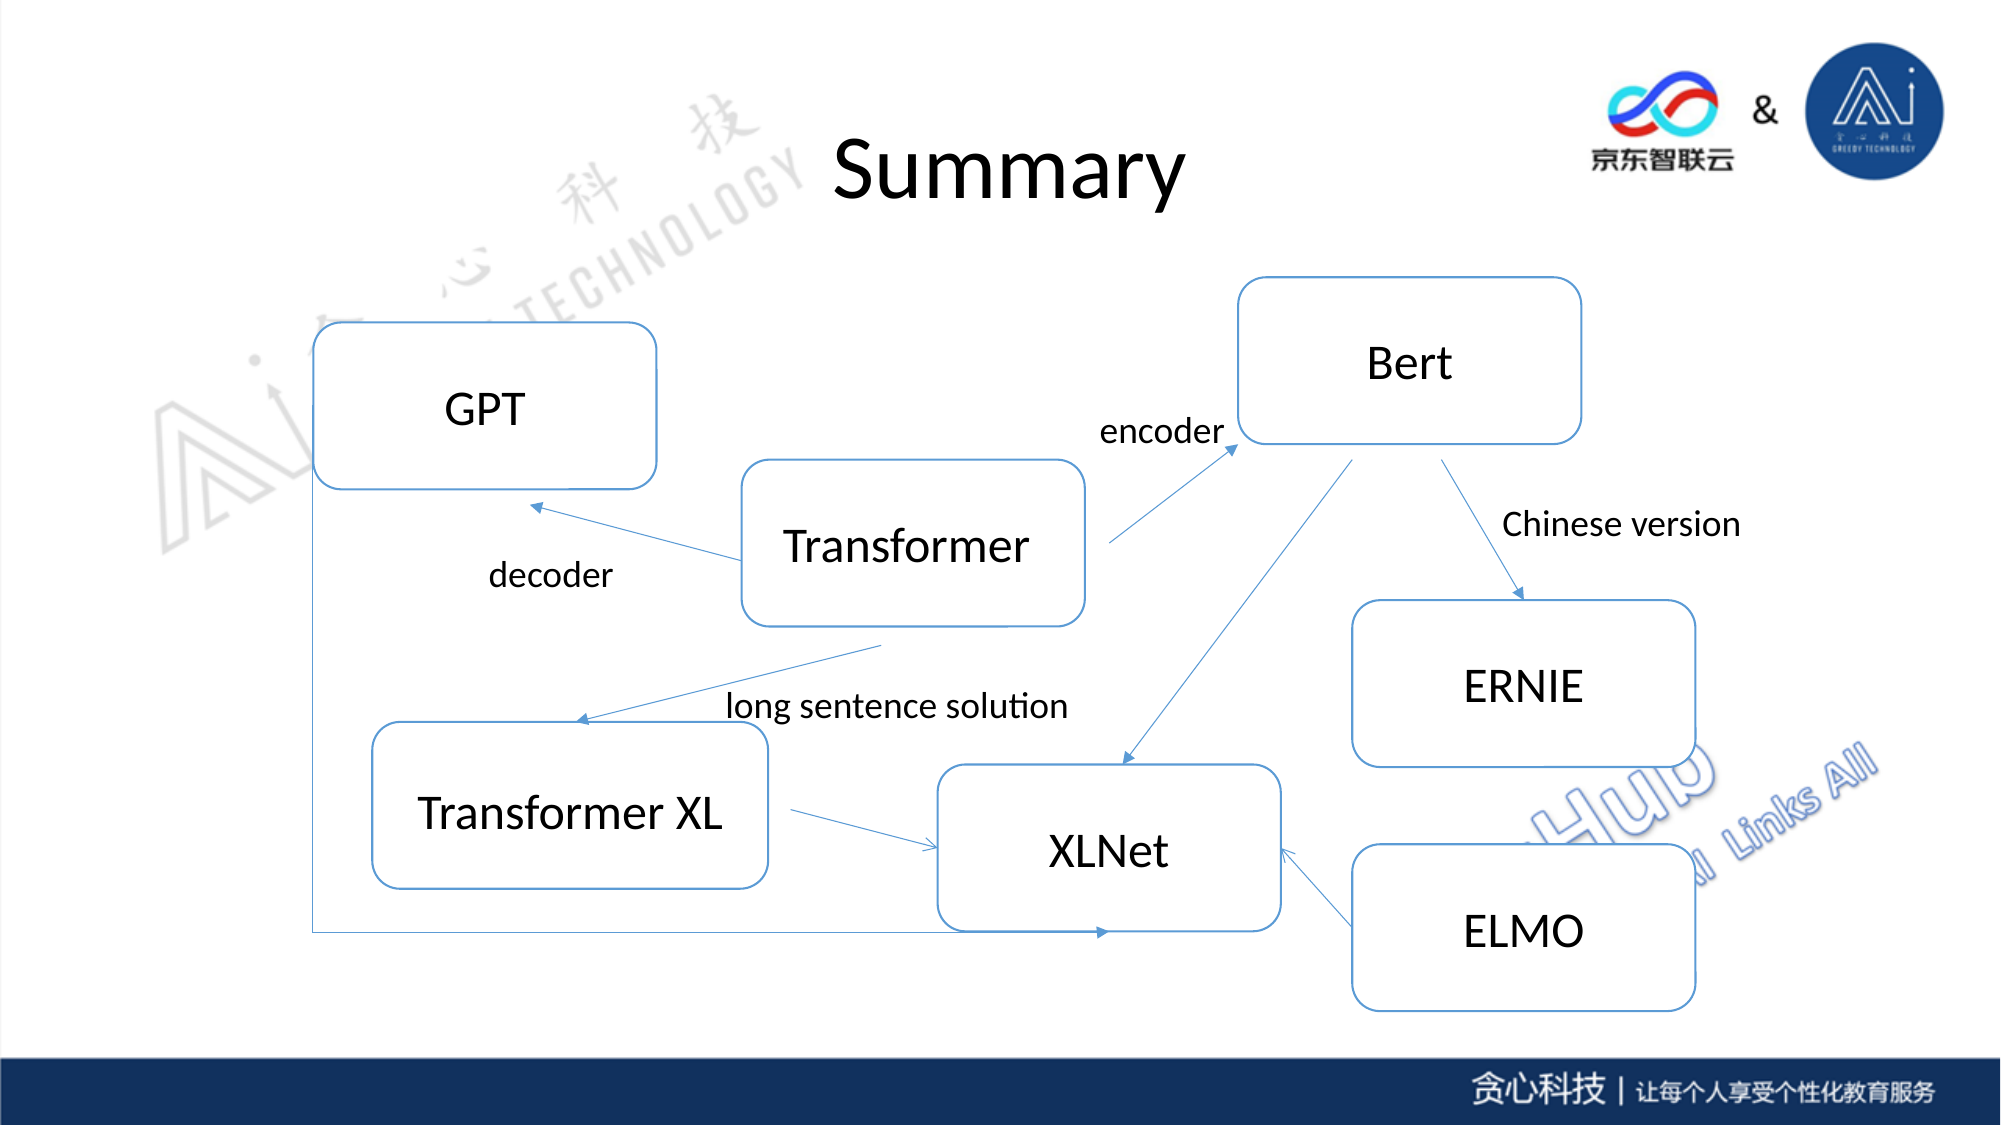

# Summary

Bert

GPT
encoder

Transformer
Chinese version
decoder

ERNIE
long sentence solution

Transformer XL

XLNet
ELMO
44